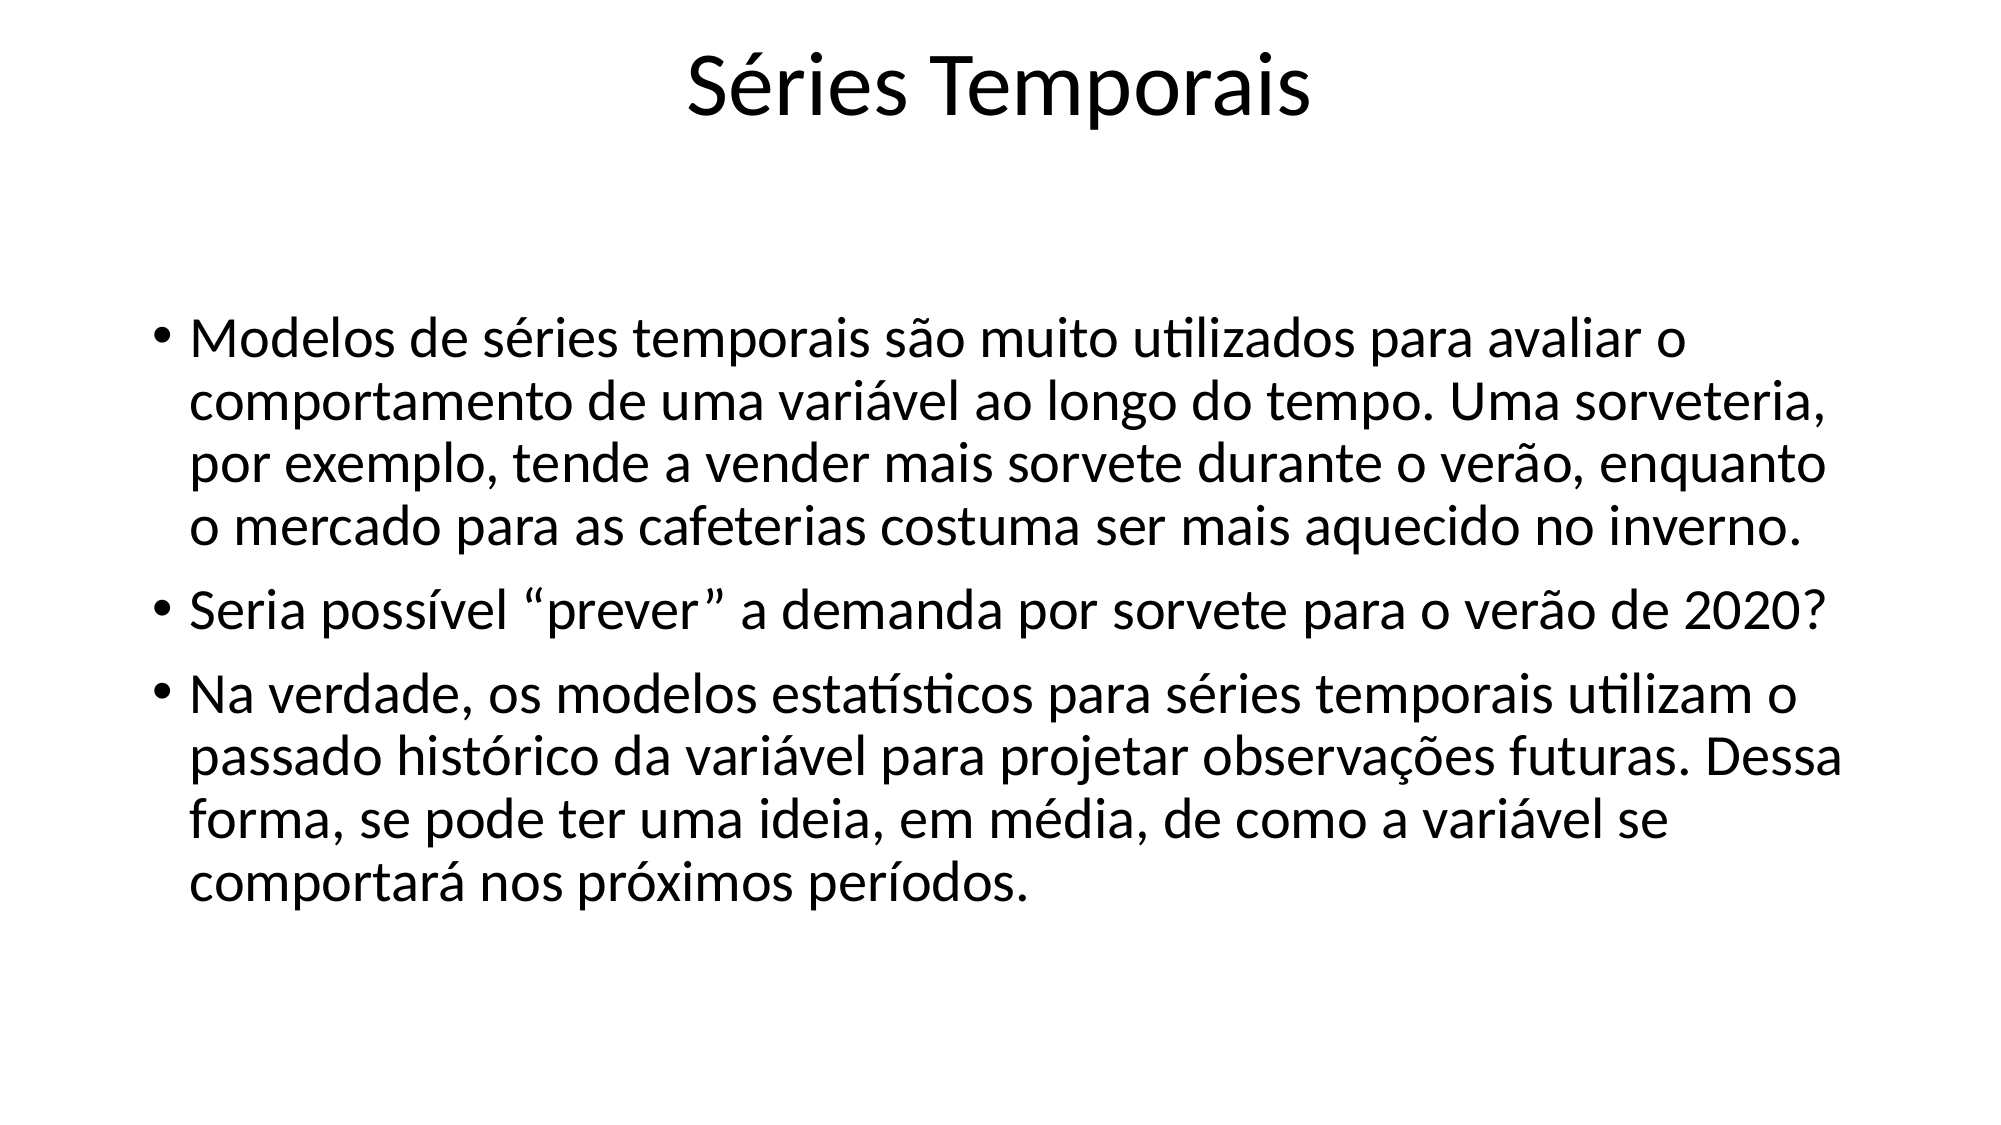

# Séries Temporais
Modelos de séries temporais são muito utilizados para avaliar o comportamento de uma variável ao longo do tempo. Uma sorveteria, por exemplo, tende a vender mais sorvete durante o verão, enquanto o mercado para as cafeterias costuma ser mais aquecido no inverno.
Seria possível “prever” a demanda por sorvete para o verão de 2020?
Na verdade, os modelos estatísticos para séries temporais utilizam o passado histórico da variável para projetar observações futuras. Dessa forma, se pode ter uma ideia, em média, de como a variável se comportará nos próximos períodos.